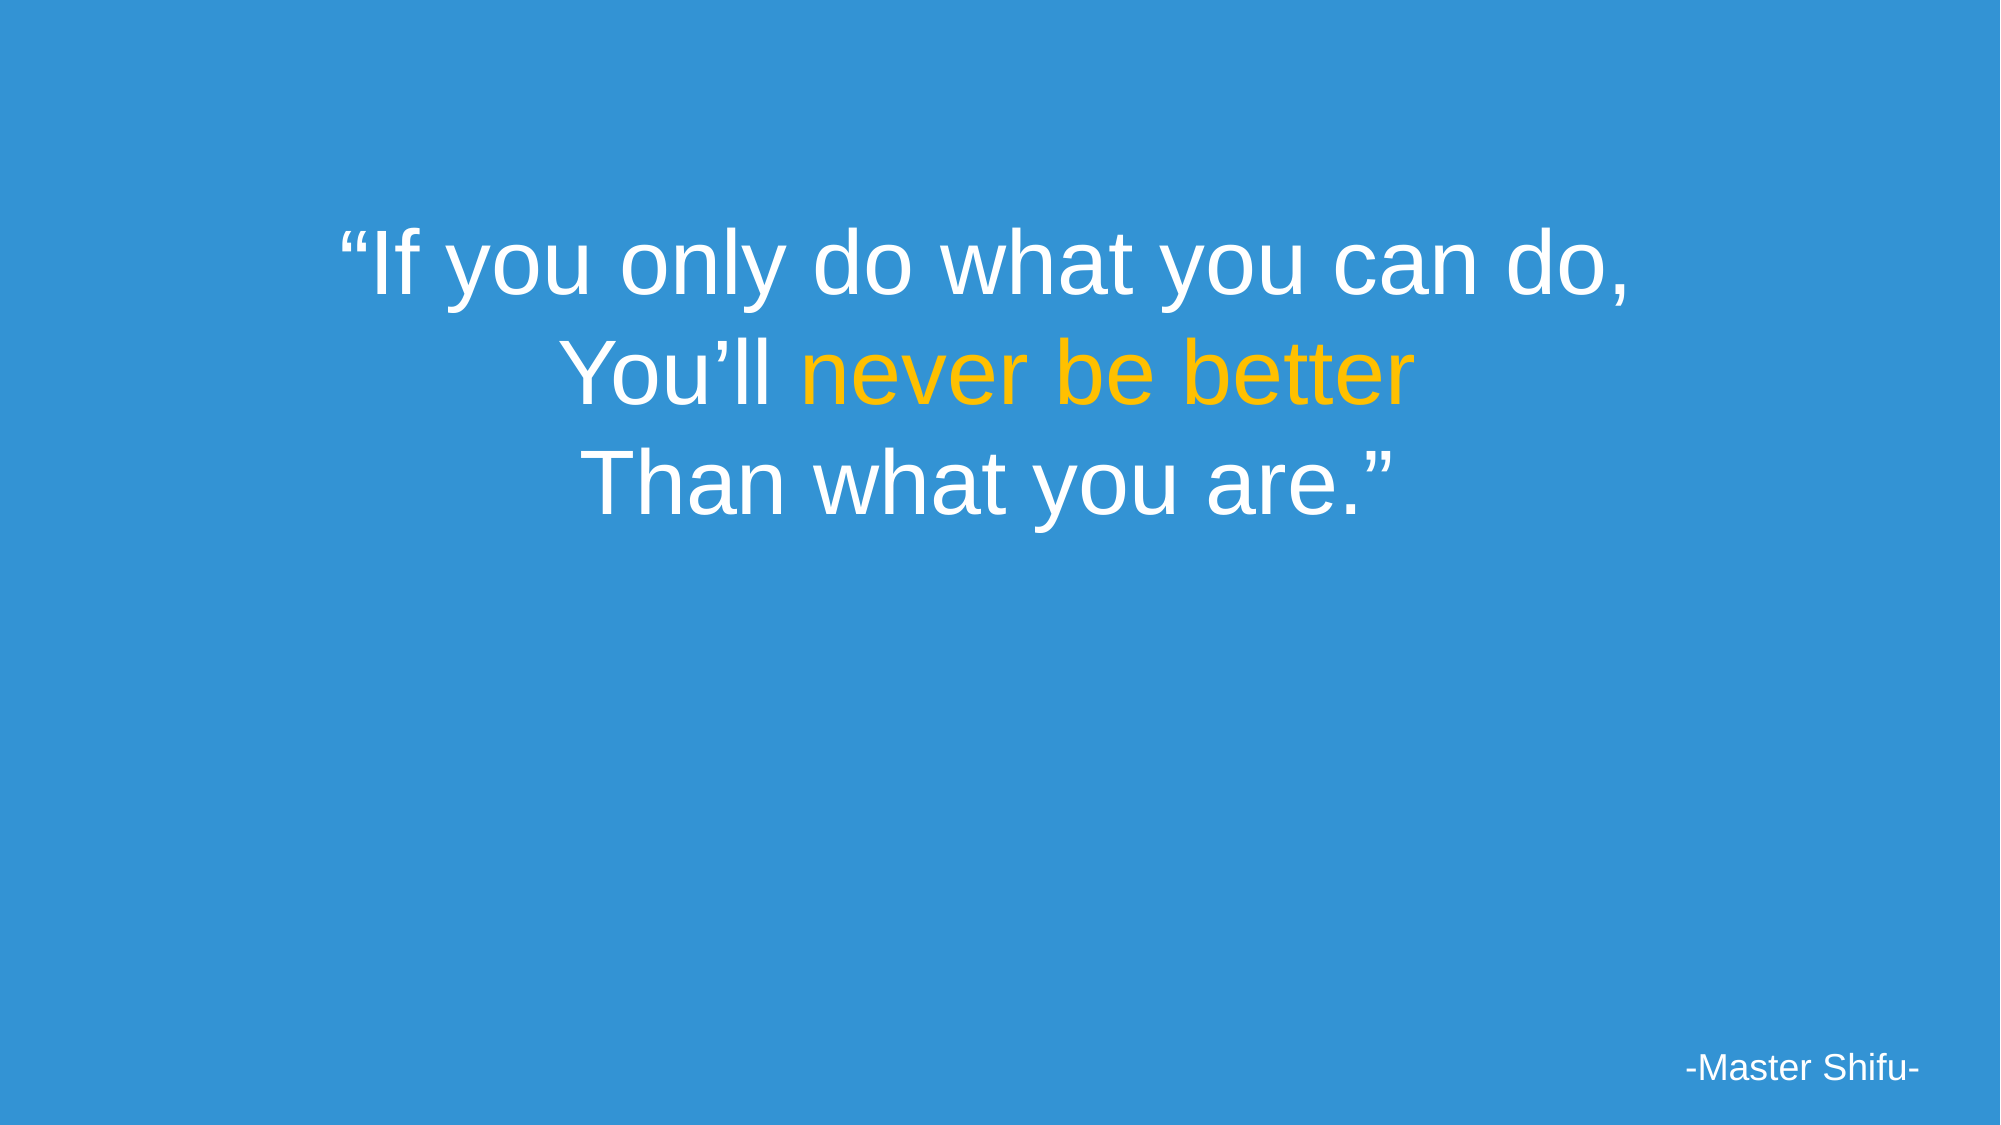

“If you only do what you can do,
You’ll never be better
Than what you are.”
-Master Shifu-